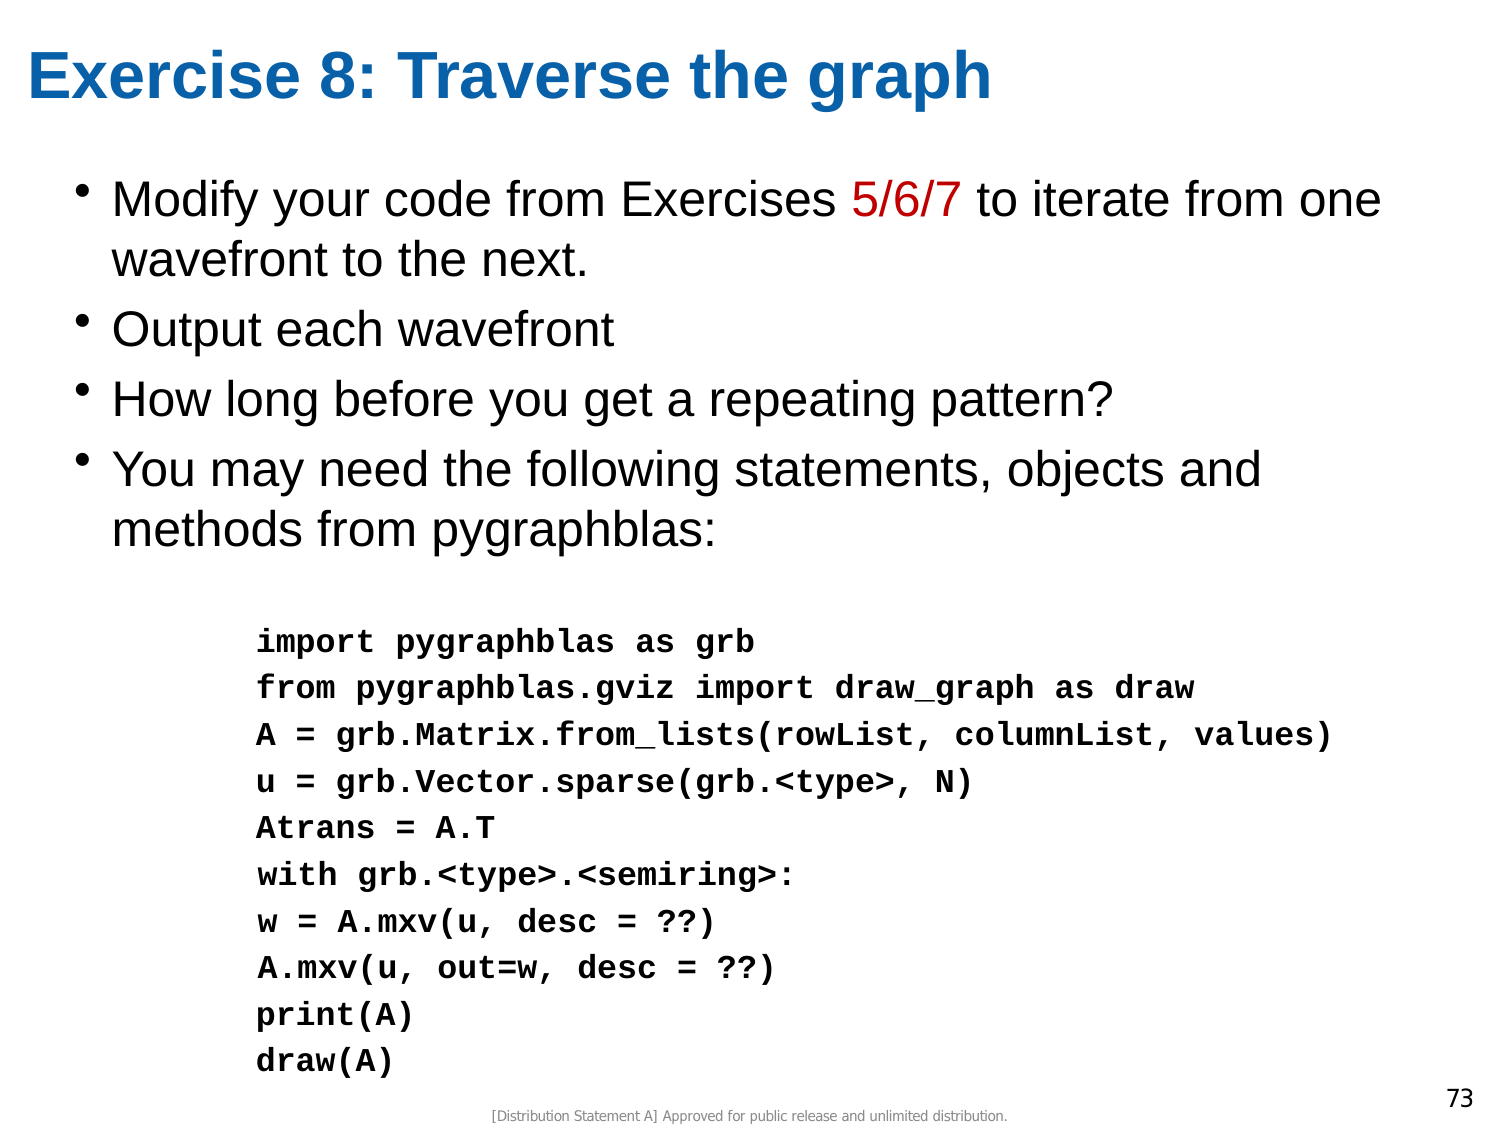

# Exercise 8: Traverse the graph
Modify your code from Exercises 5/6/7 to iterate from one wavefront to the next.
Output each wavefront
How long before you get a repeating pattern?
You may need the following statements, objects and methods from pygraphblas:

import pygraphblas as grb
from pygraphblas.gviz import draw_graph as draw
A = grb.Matrix.from_lists(rowList, columnList, values)
u = grb.Vector.sparse(grb.<type>, N)
Atrans = A.T
with grb.<type>.<semiring>:
w = A.mxv(u, desc = ??)
A.mxv(u, out=w, desc = ??)
print(A)
draw(A)
73